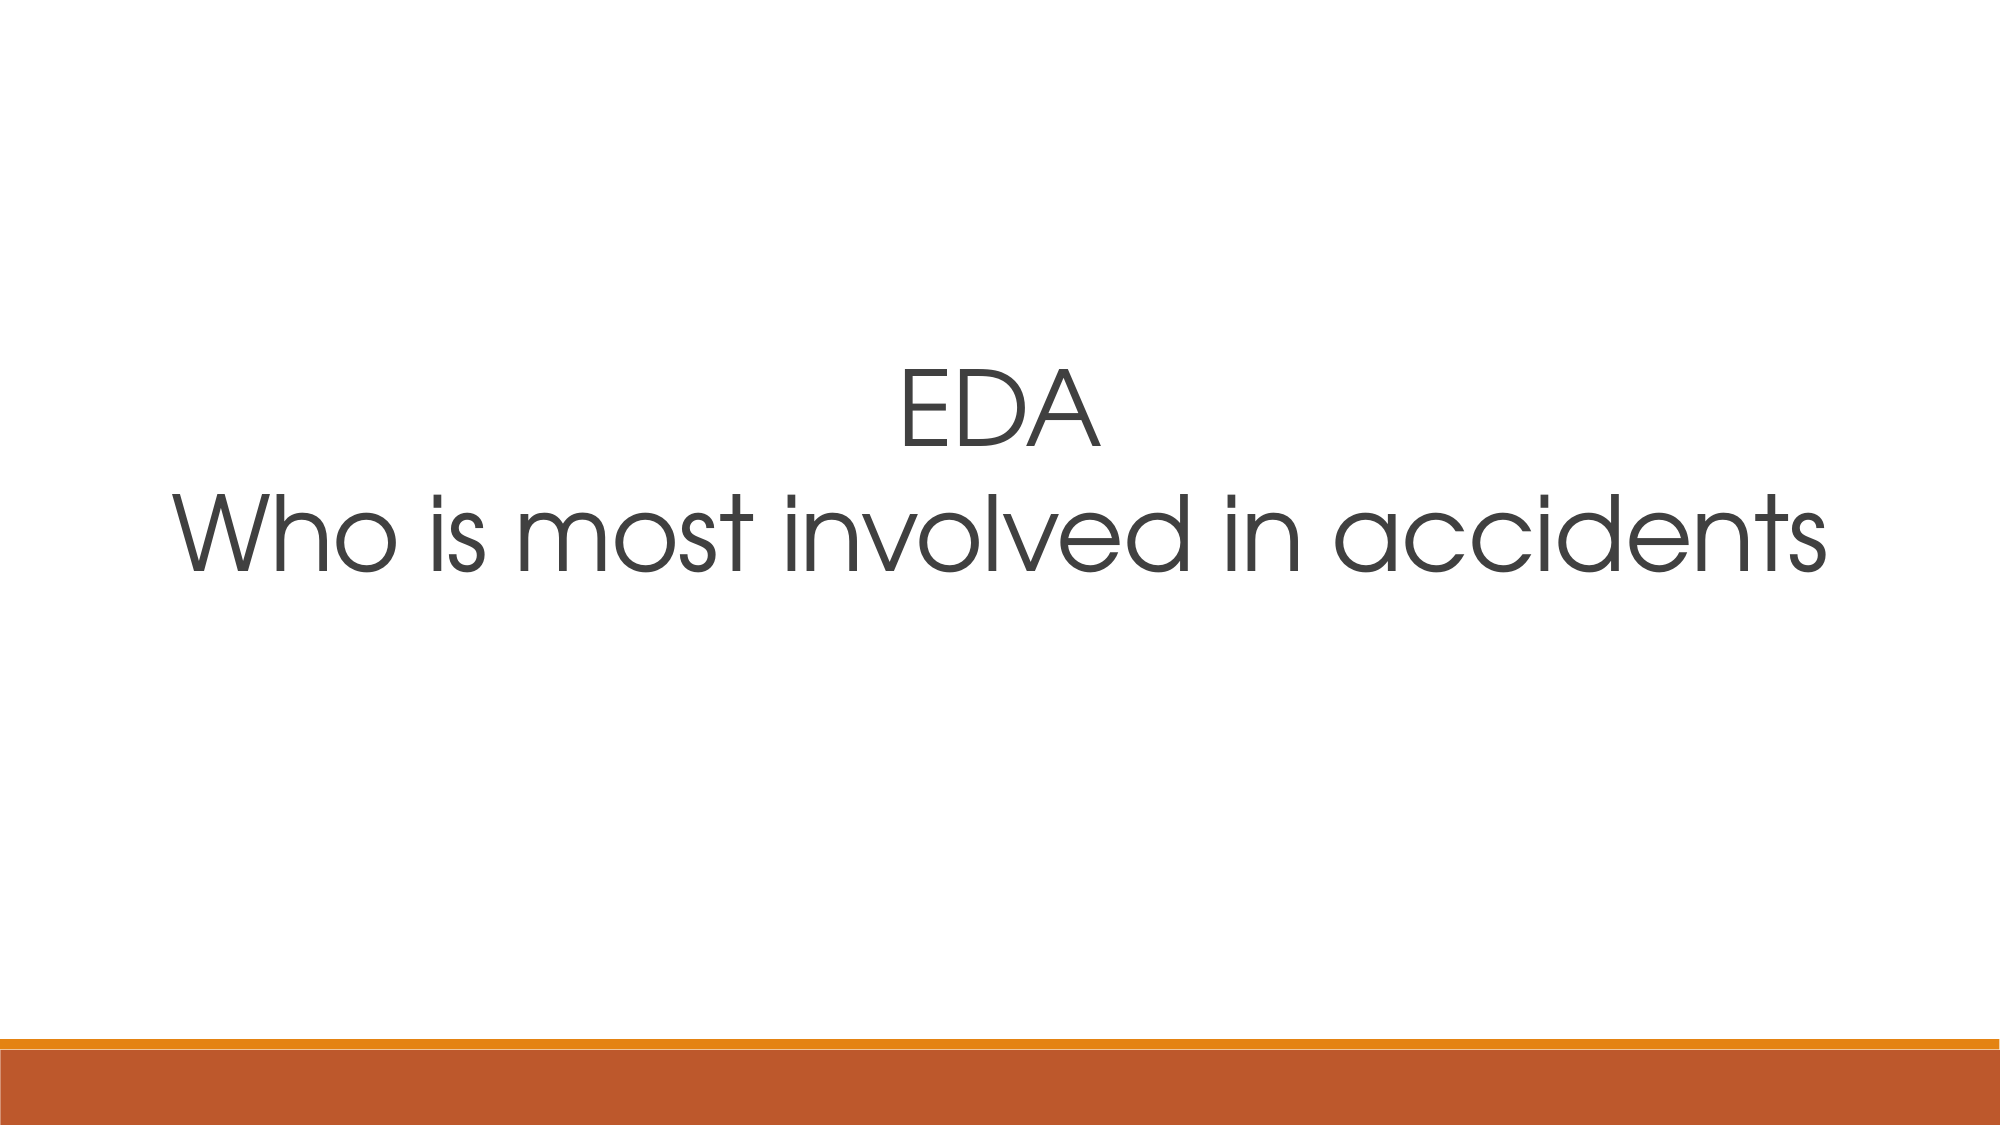

EDA
Who is most involved in accidents